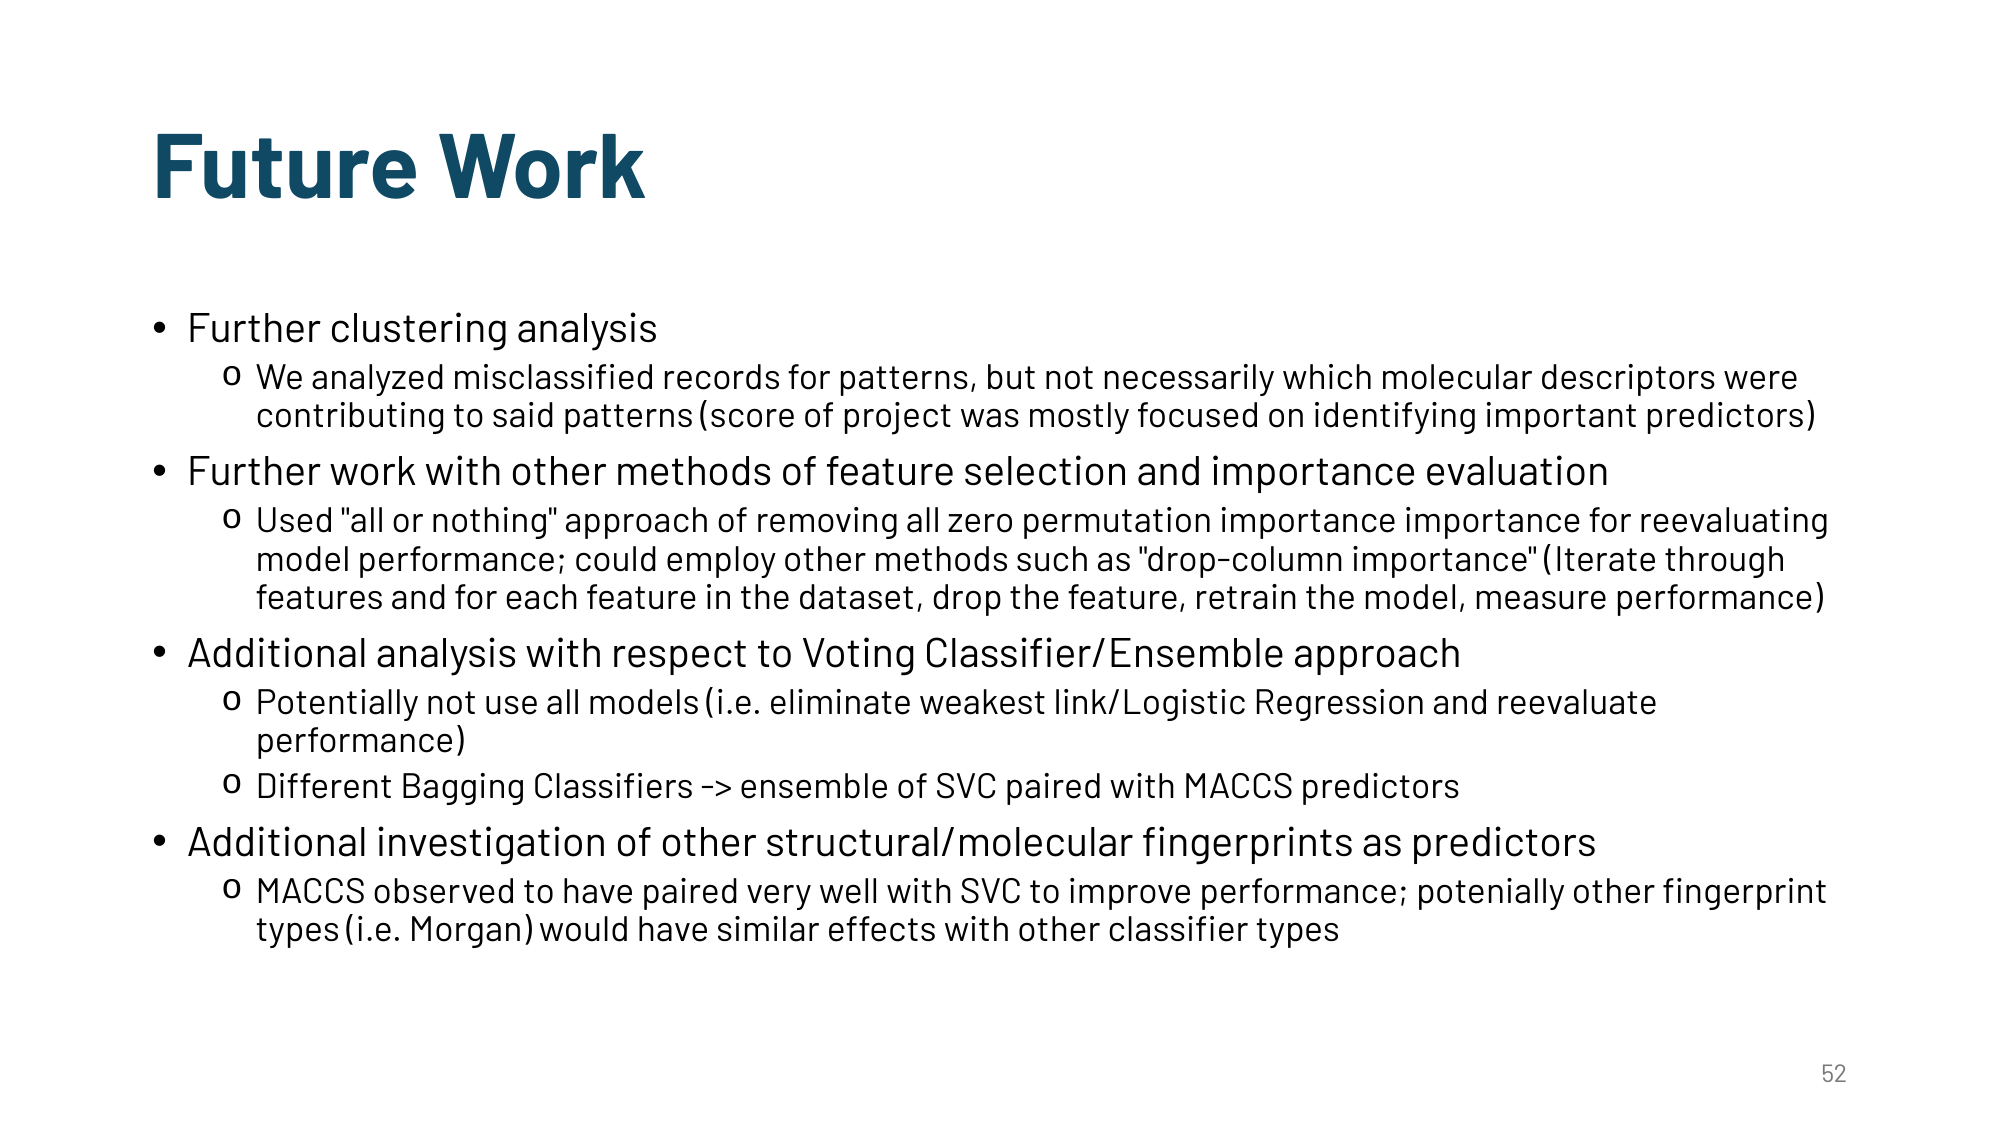

# Future Work
Further clustering analysis
We analyzed misclassified records for patterns, but not necessarily which molecular descriptors were contributing to said patterns (score of project was mostly focused on identifying important predictors)
Further work with other methods of feature selection and importance evaluation
Used "all or nothing" approach of removing all zero permutation importance importance for reevaluating model performance; could employ other methods such as "drop-column importance" (Iterate through features and for each feature in the dataset, drop the feature, retrain the model, measure performance)
Additional analysis with respect to Voting Classifier/Ensemble approach
Potentially not use all models (i.e. eliminate weakest link/Logistic Regression and reevaluate performance)
Different Bagging Classifiers -> ensemble of SVC paired with MACCS predictors
Additional investigation of other structural/molecular fingerprints as predictors
MACCS observed to have paired very well with SVC to improve performance; potenially other fingerprint types (i.e. Morgan) would have similar effects with other classifier types
52